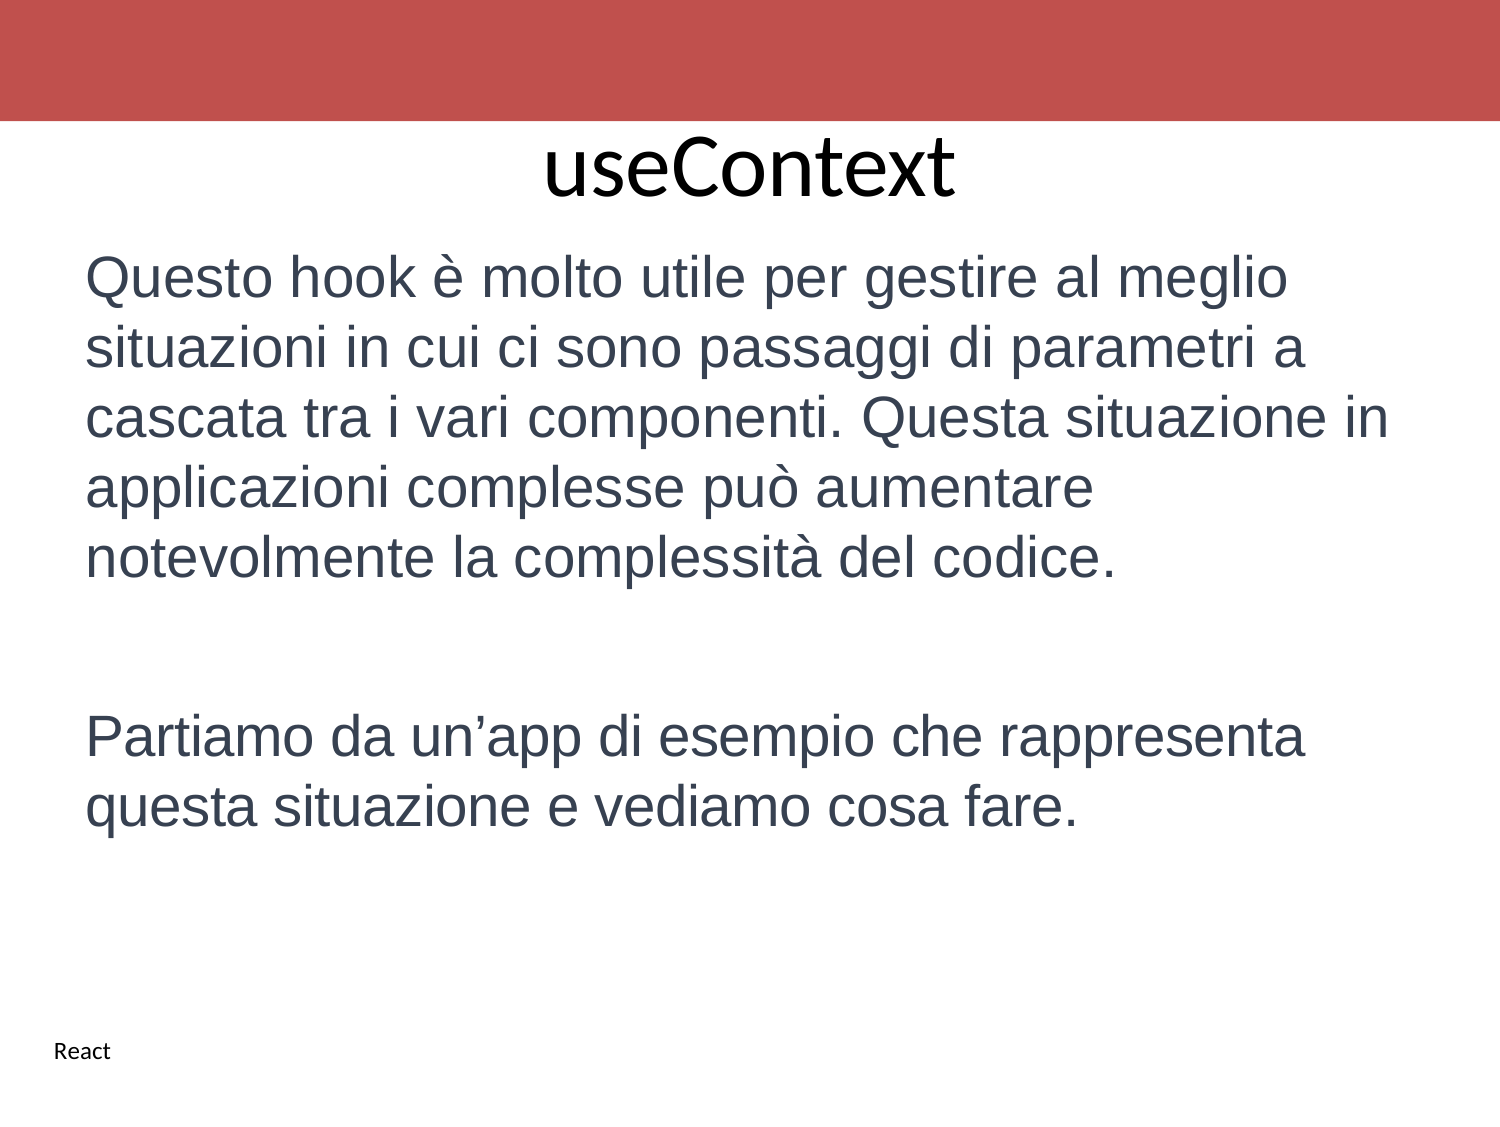

# useContext
Questo hook è molto utile per gestire al meglio situazioni in cui ci sono passaggi di parametri a cascata tra i vari componenti. Questa situazione in applicazioni complesse può aumentare notevolmente la complessità del codice.

Partiamo da un’app di esempio che rappresenta questa situazione e vediamo cosa fare.
React